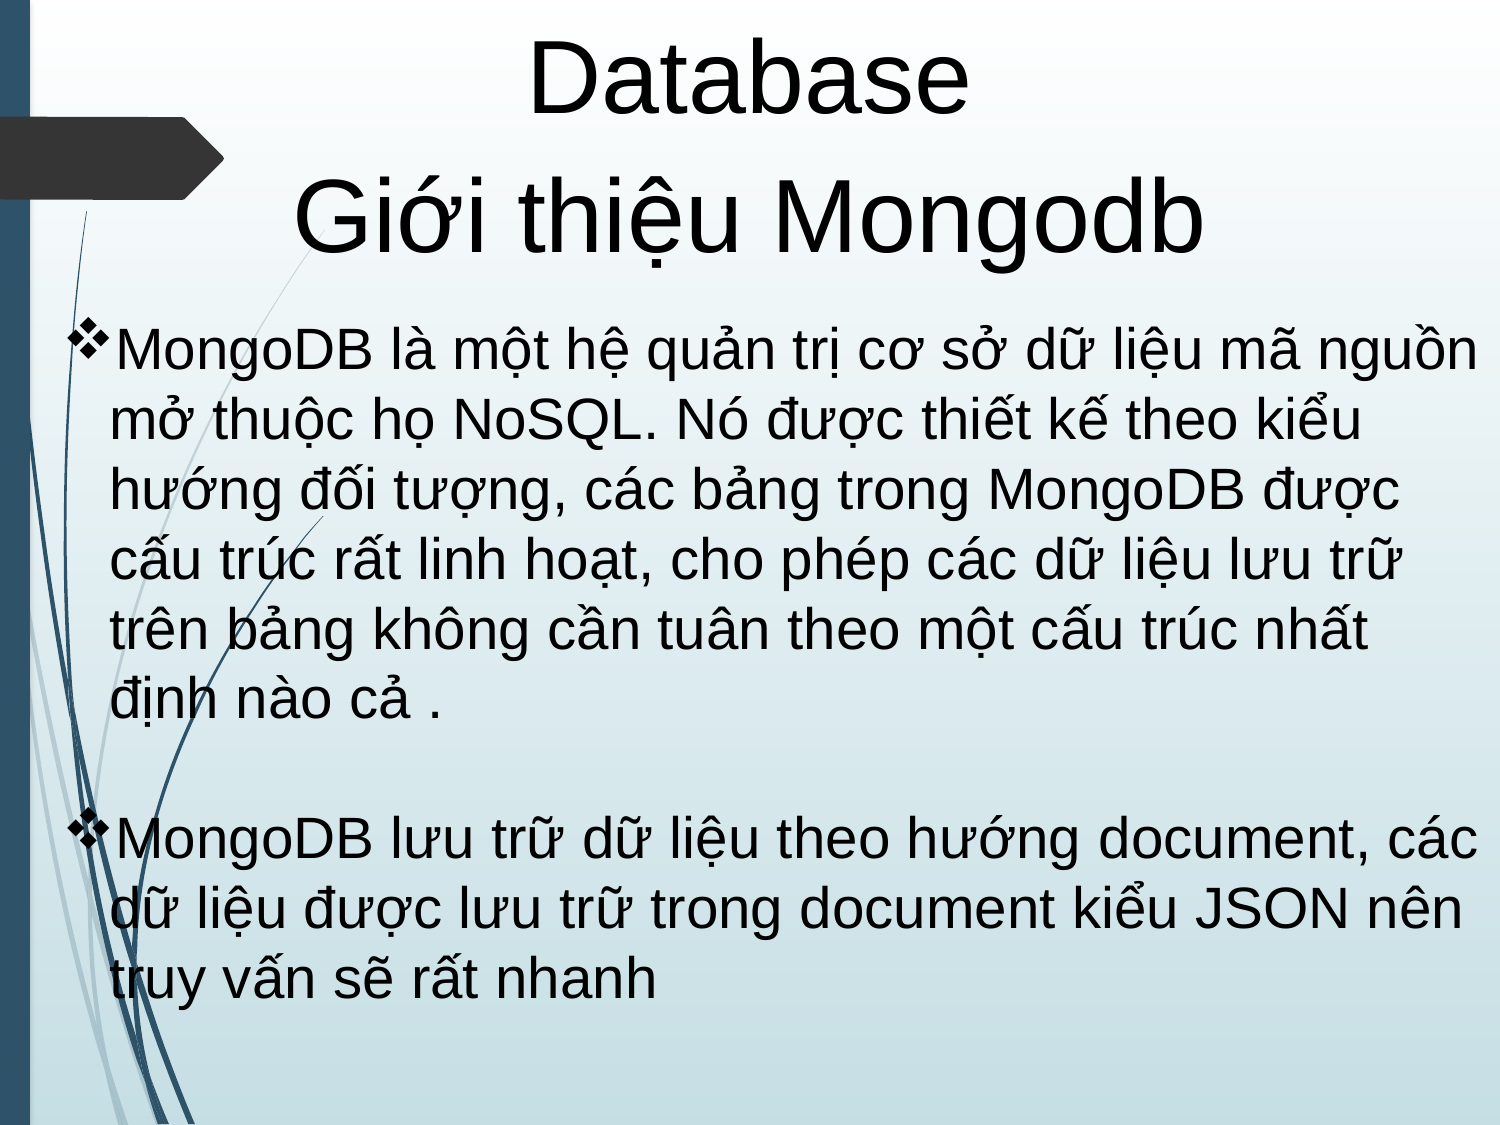

Database
Giới thiệu Mongodb
MongoDB là một hệ quản trị cơ sở dữ liệu mã nguồn mở thuộc họ NoSQL. Nó được thiết kế theo kiểu hướng đối tượng, các bảng trong MongoDB được cấu trúc rất linh hoạt, cho phép các dữ liệu lưu trữ trên bảng không cần tuân theo một cấu trúc nhất định nào cả .

MongoDB lưu trữ dữ liệu theo hướng document, các dữ liệu được lưu trữ trong document kiểu JSON nên truy vấn sẽ rất nhanh